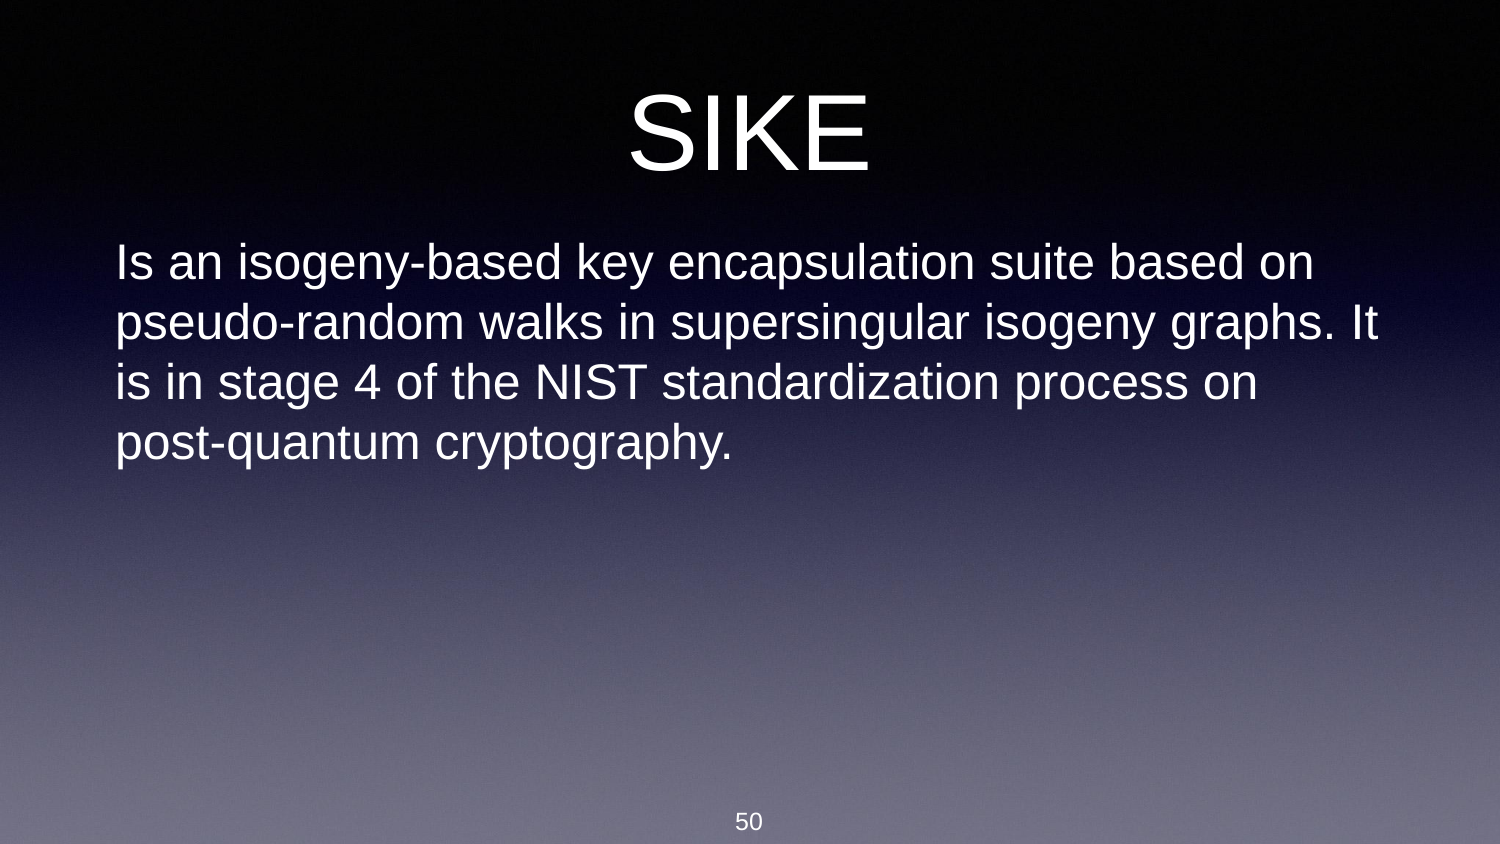

# SIKE
Is an isogeny-based key encapsulation suite based on pseudo-random walks in supersingular isogeny graphs. It is in stage 4 of the NIST standardization process on post-quantum cryptography.
50